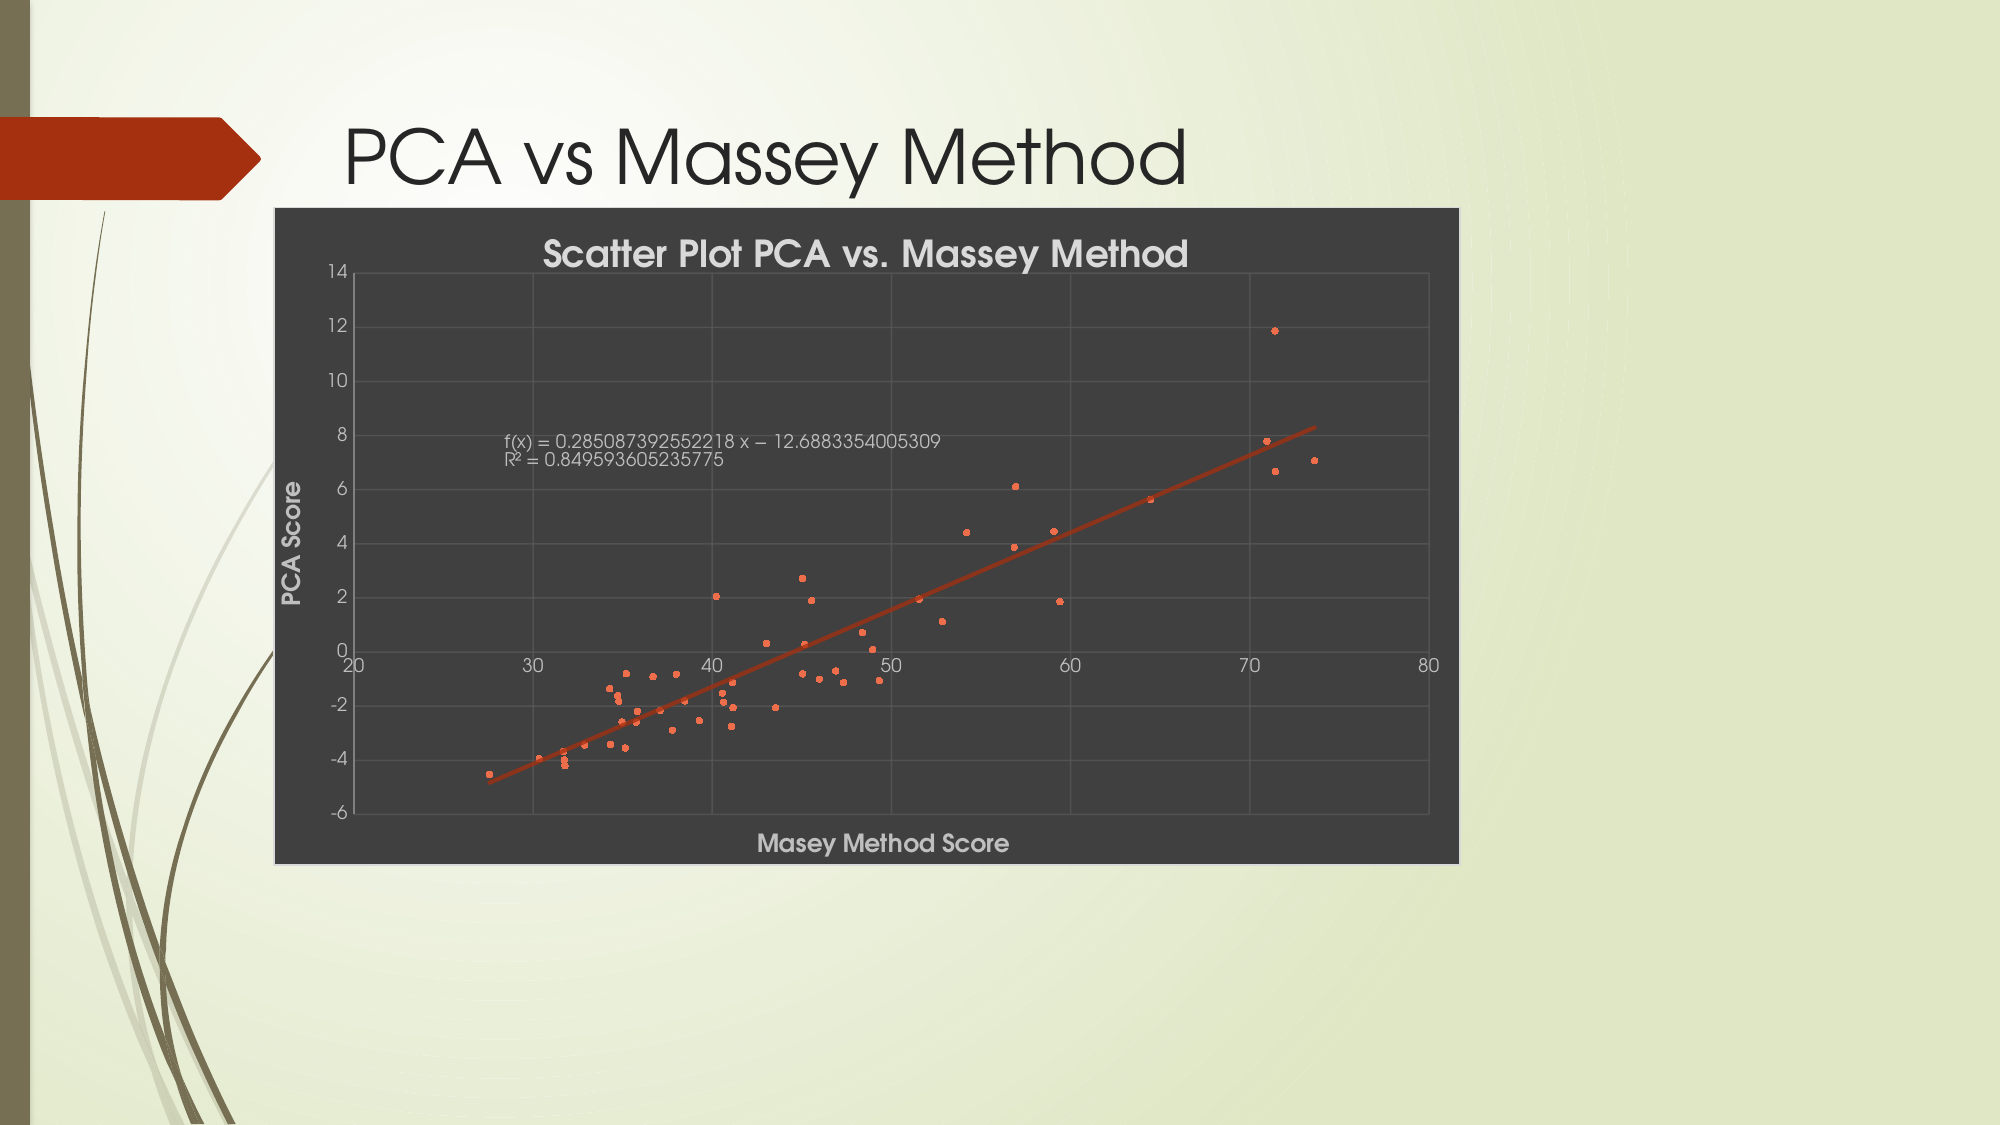

# PCA vs Massey Method

### Chart: Scatter Plot PCA vs. Massey Method

| Category |  |
|---|---|